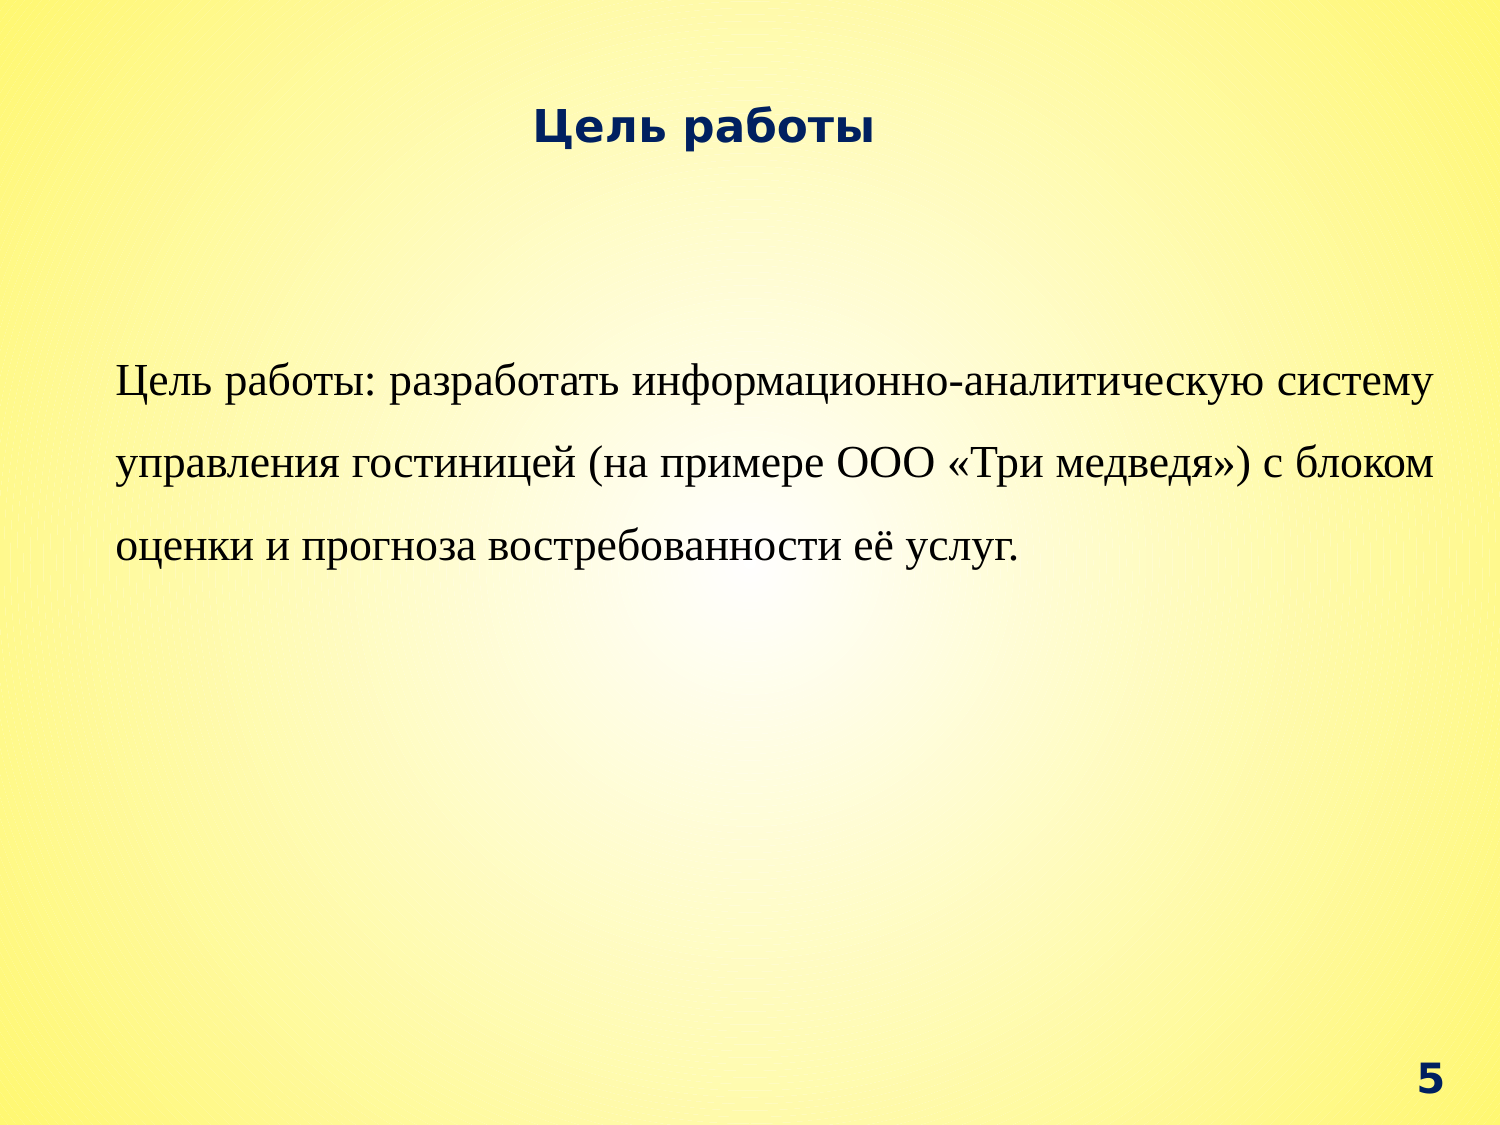

# Цель работы
Цель работы: разработать информационно-аналитическую систему управления гостиницей (на примере ООО «Три медведя») с блоком оценки и прогноза востребованности её услуг.
5